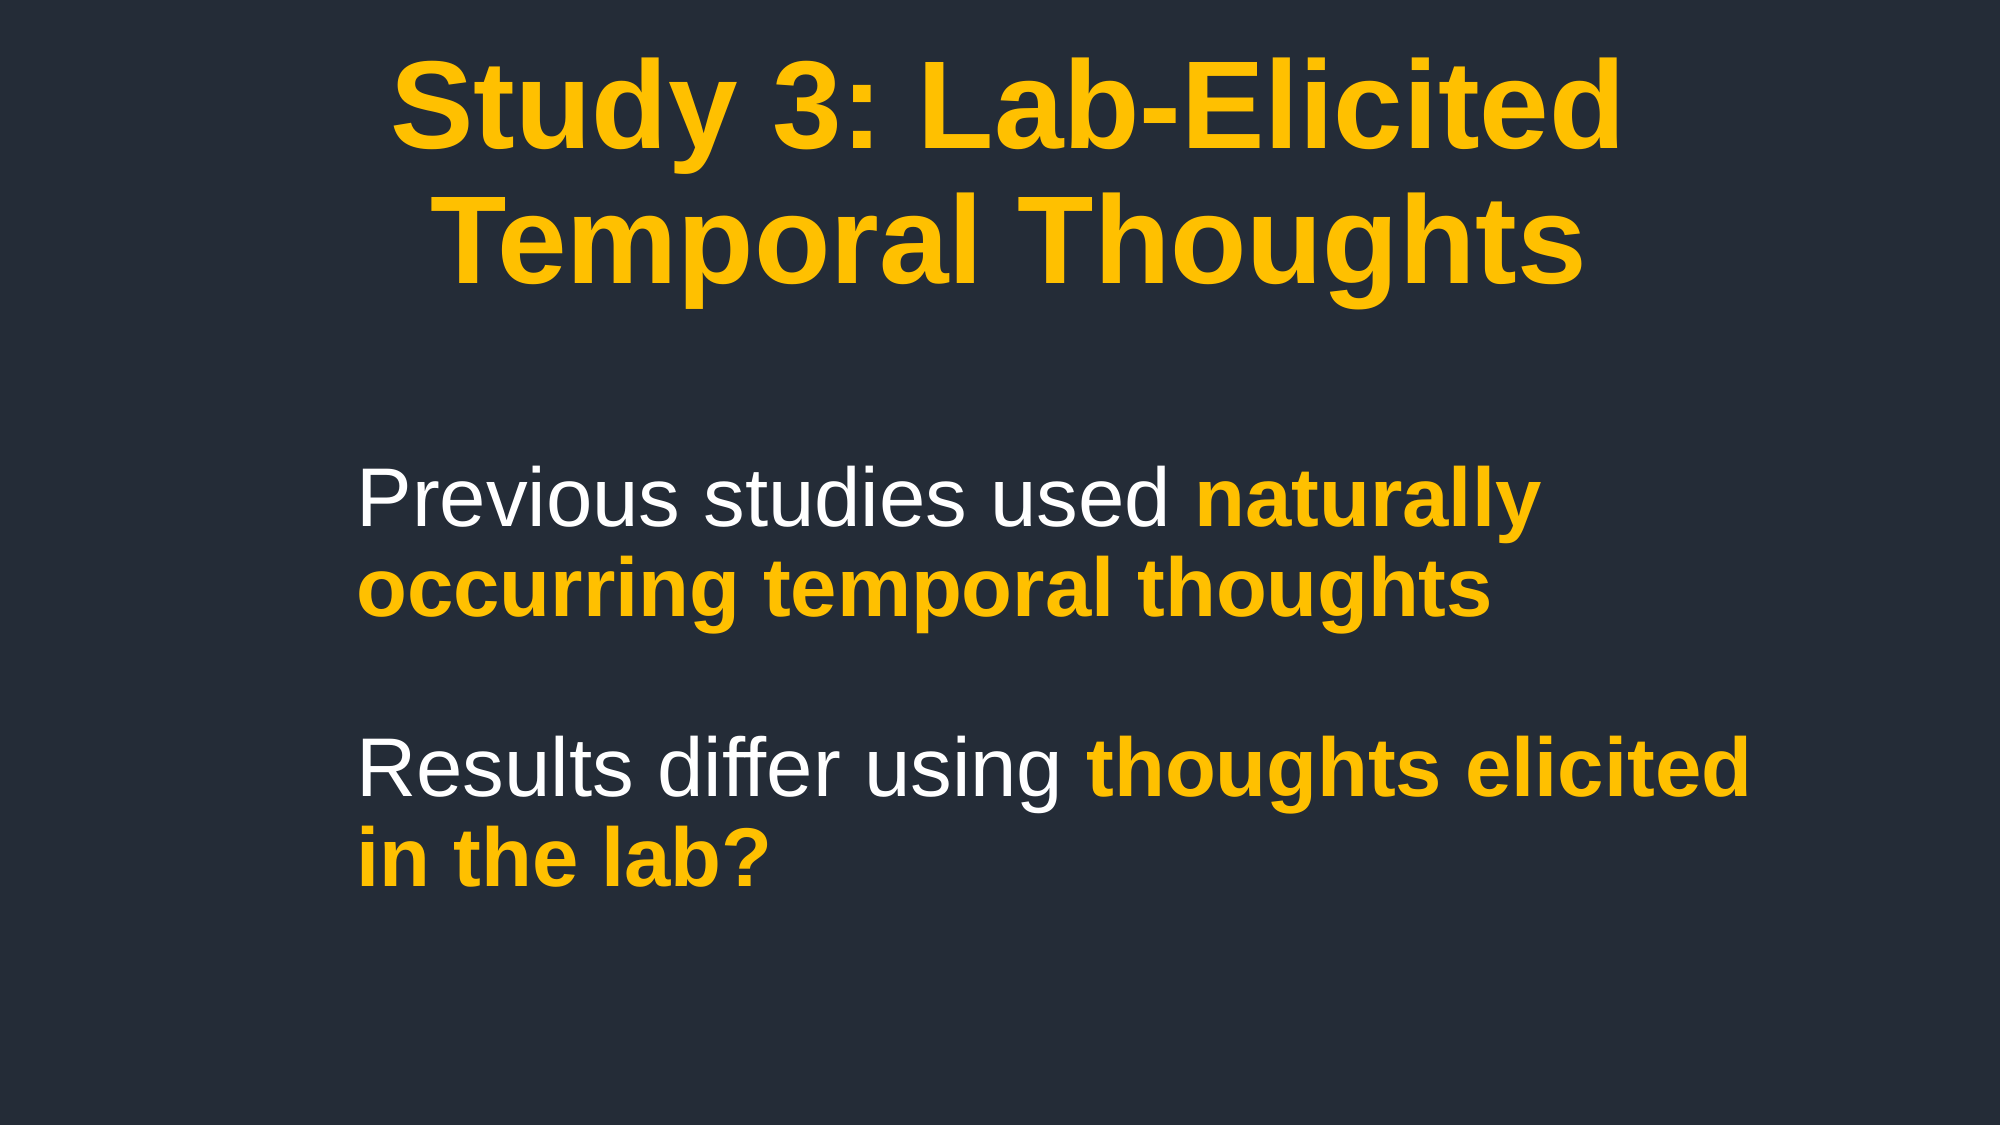

Study 3: Lab-Elicited Temporal Thoughts
Previous studies used naturally occurring temporal thoughts

Results differ using thoughts elicited in the lab?